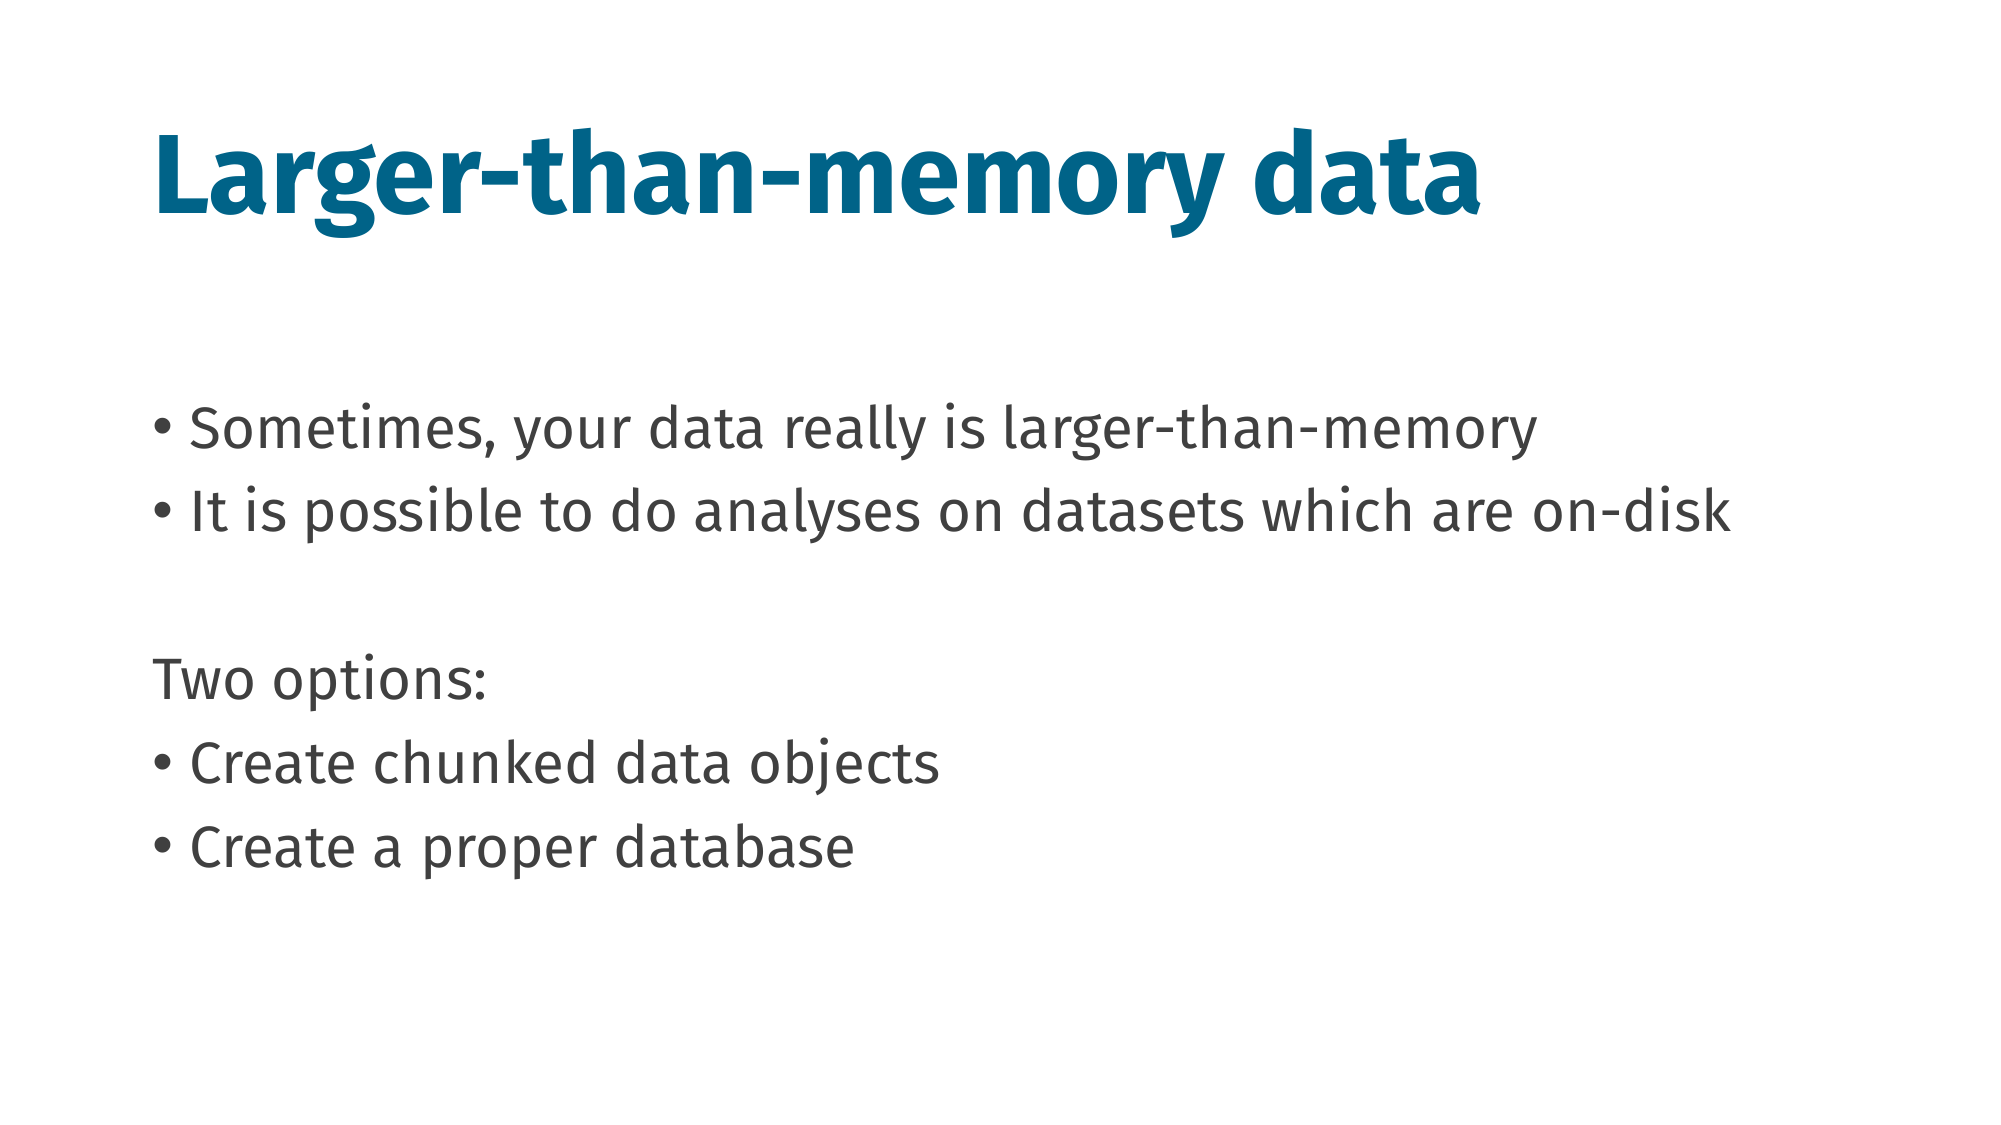

# Larger-than-memory data

Sometimes, your data really is larger-than-memory
It is possible to do analyses on datasets which are on-disk

Two options:
Create chunked data objects
Create a proper database